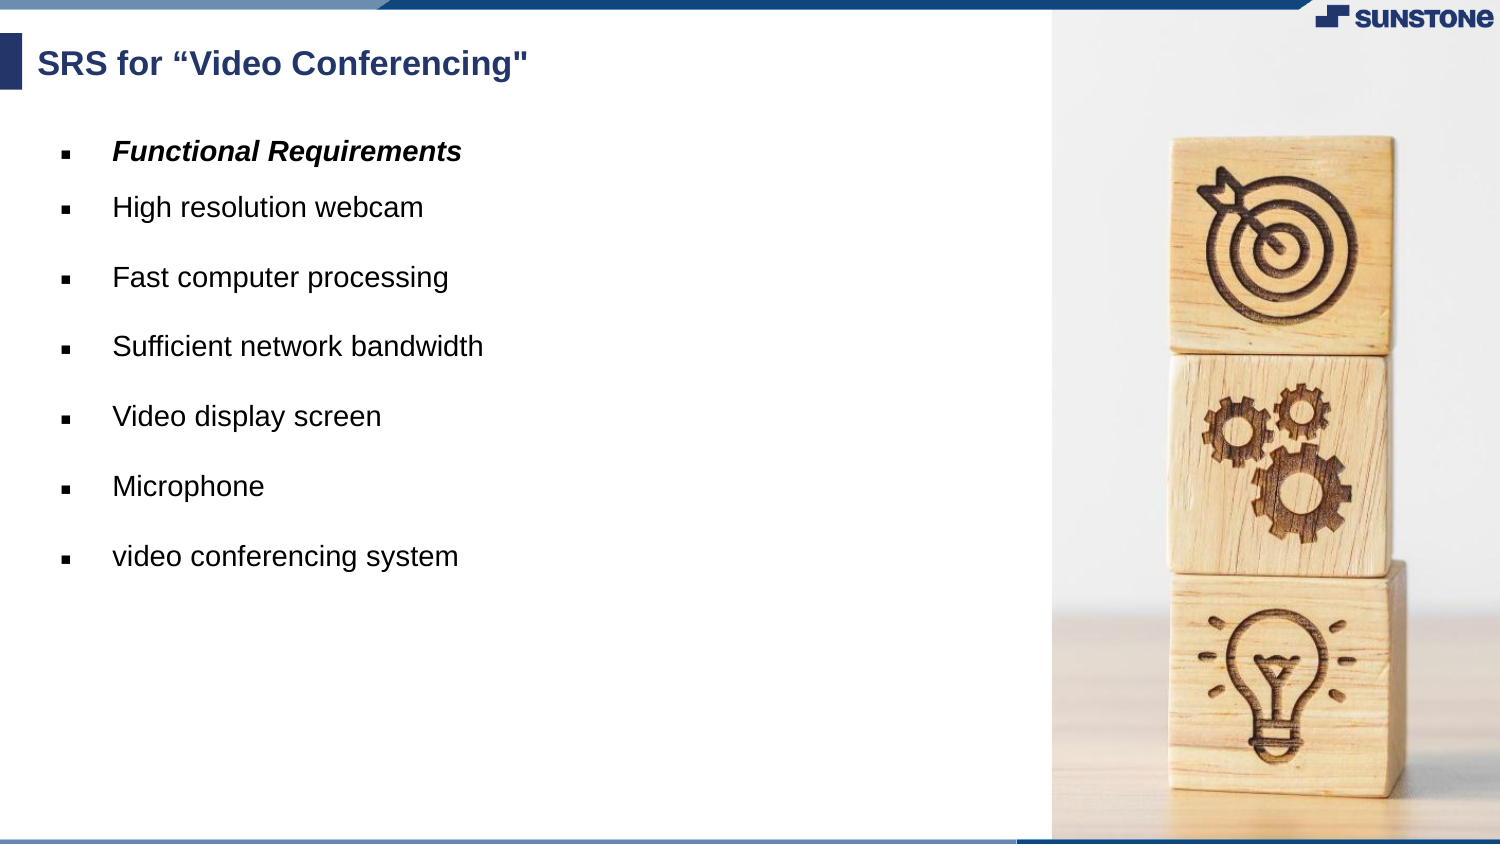

# SRS for “Video Conferencing"
Functional Requirements
High resolution webcam

Fast computer processing

Sufficient network bandwidth

Video display screen

Microphone

video conferencing system